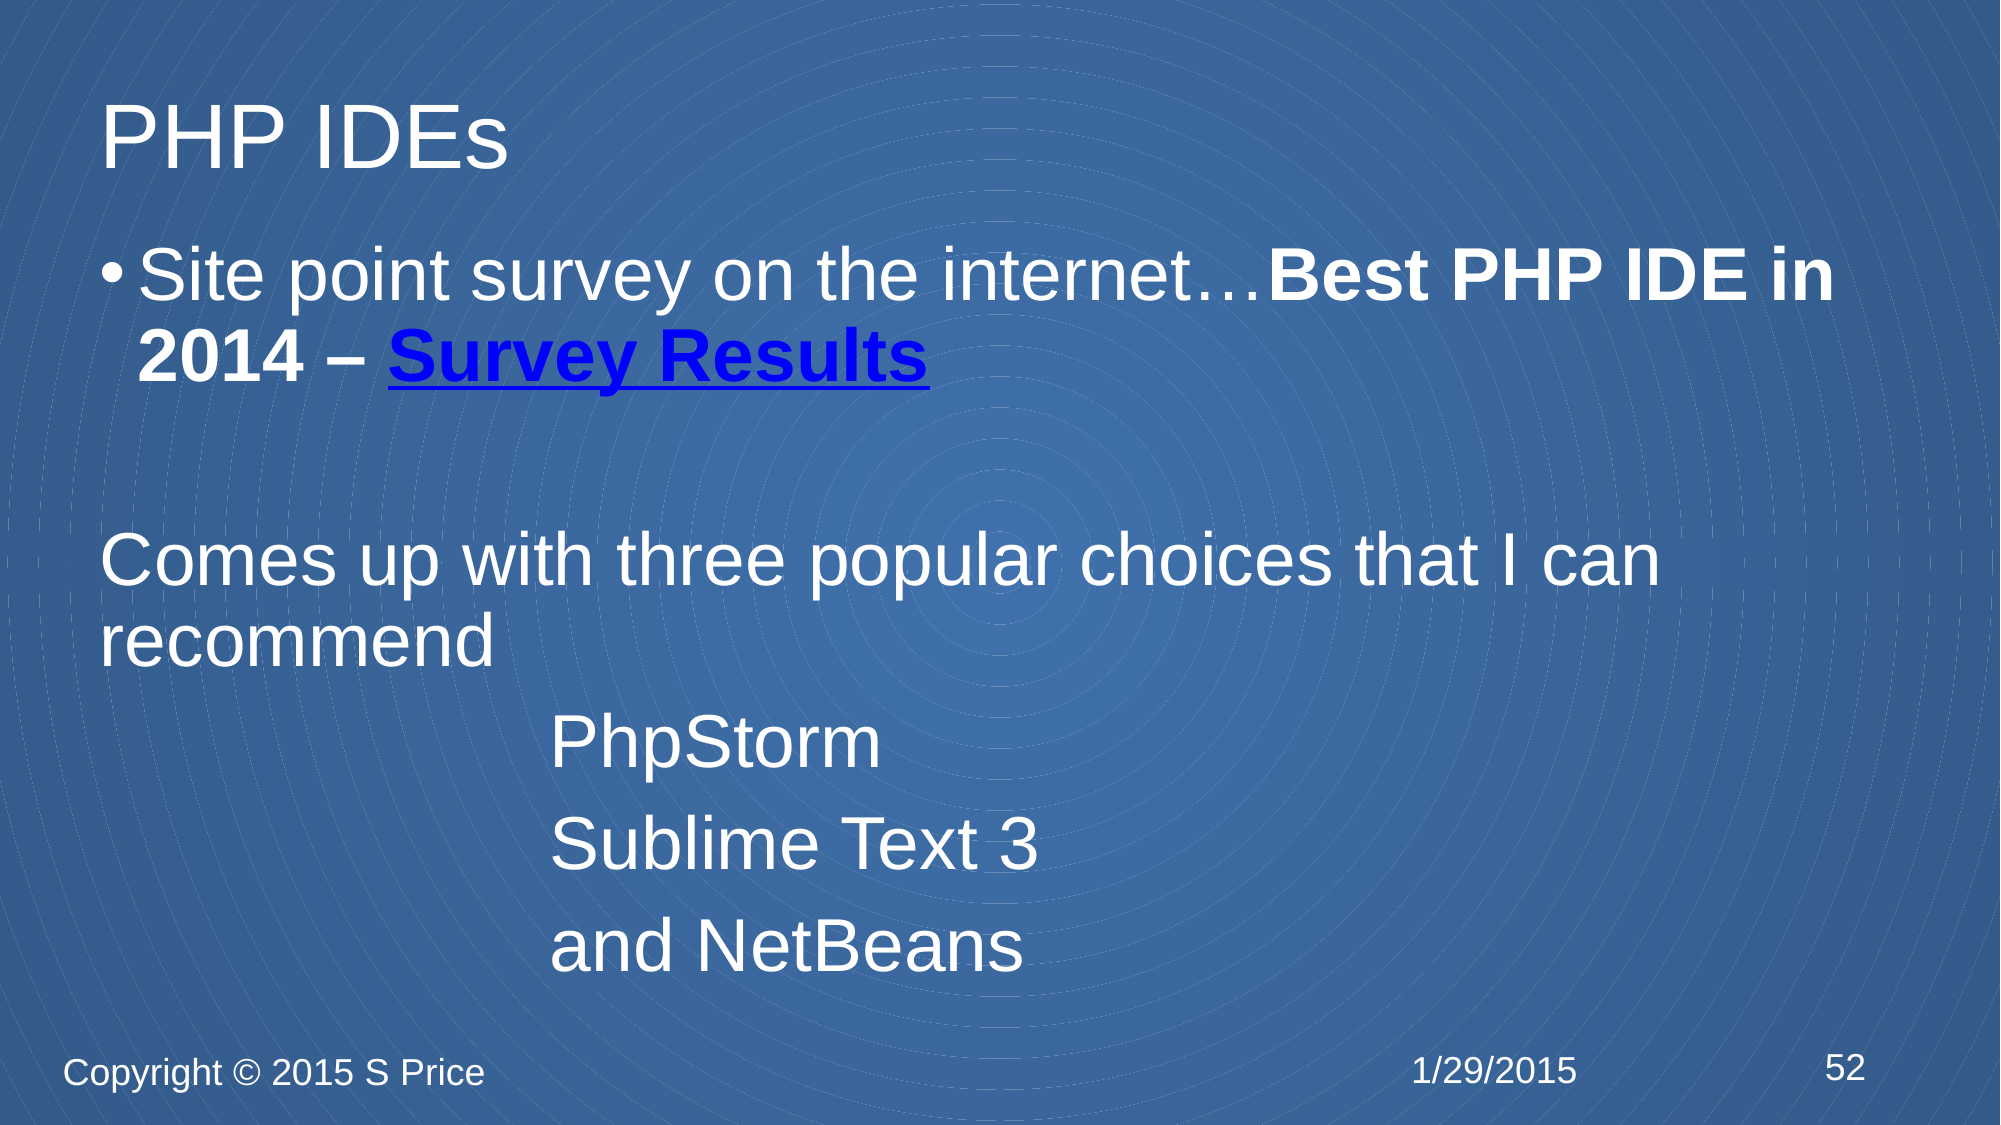

# PHP IDEs
Site point survey on the internet…Best PHP IDE in 2014 – Survey Results

Comes up with three popular choices that I can recommend
			PhpStorm
			Sublime Text 3
			and NetBeans
52
1/29/2015
Copyright © 2015 S Price